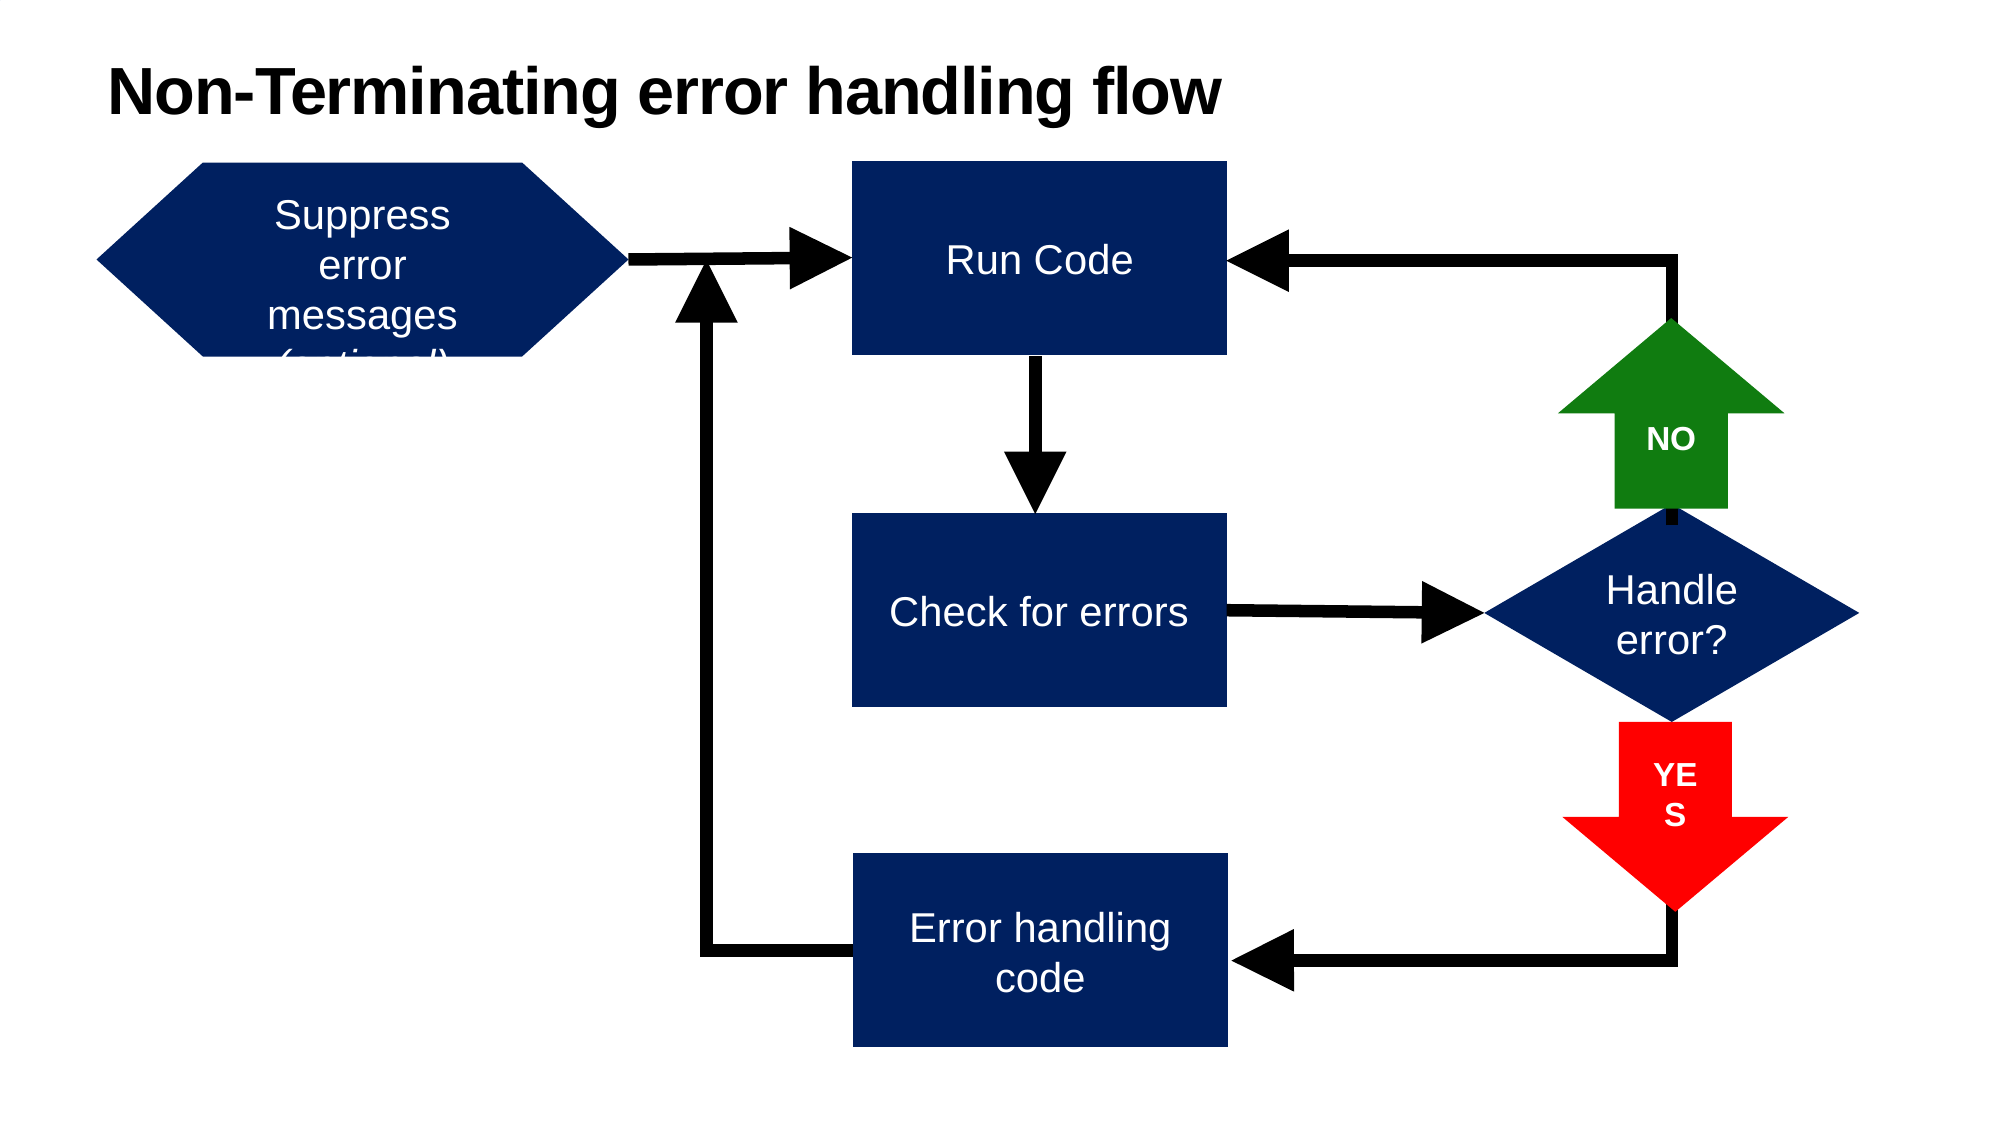

# Non-Terminating error handling flow
Run Code
Suppress error messages (optional)
NO
Handle error?
Check for errors
YES
Error handling code